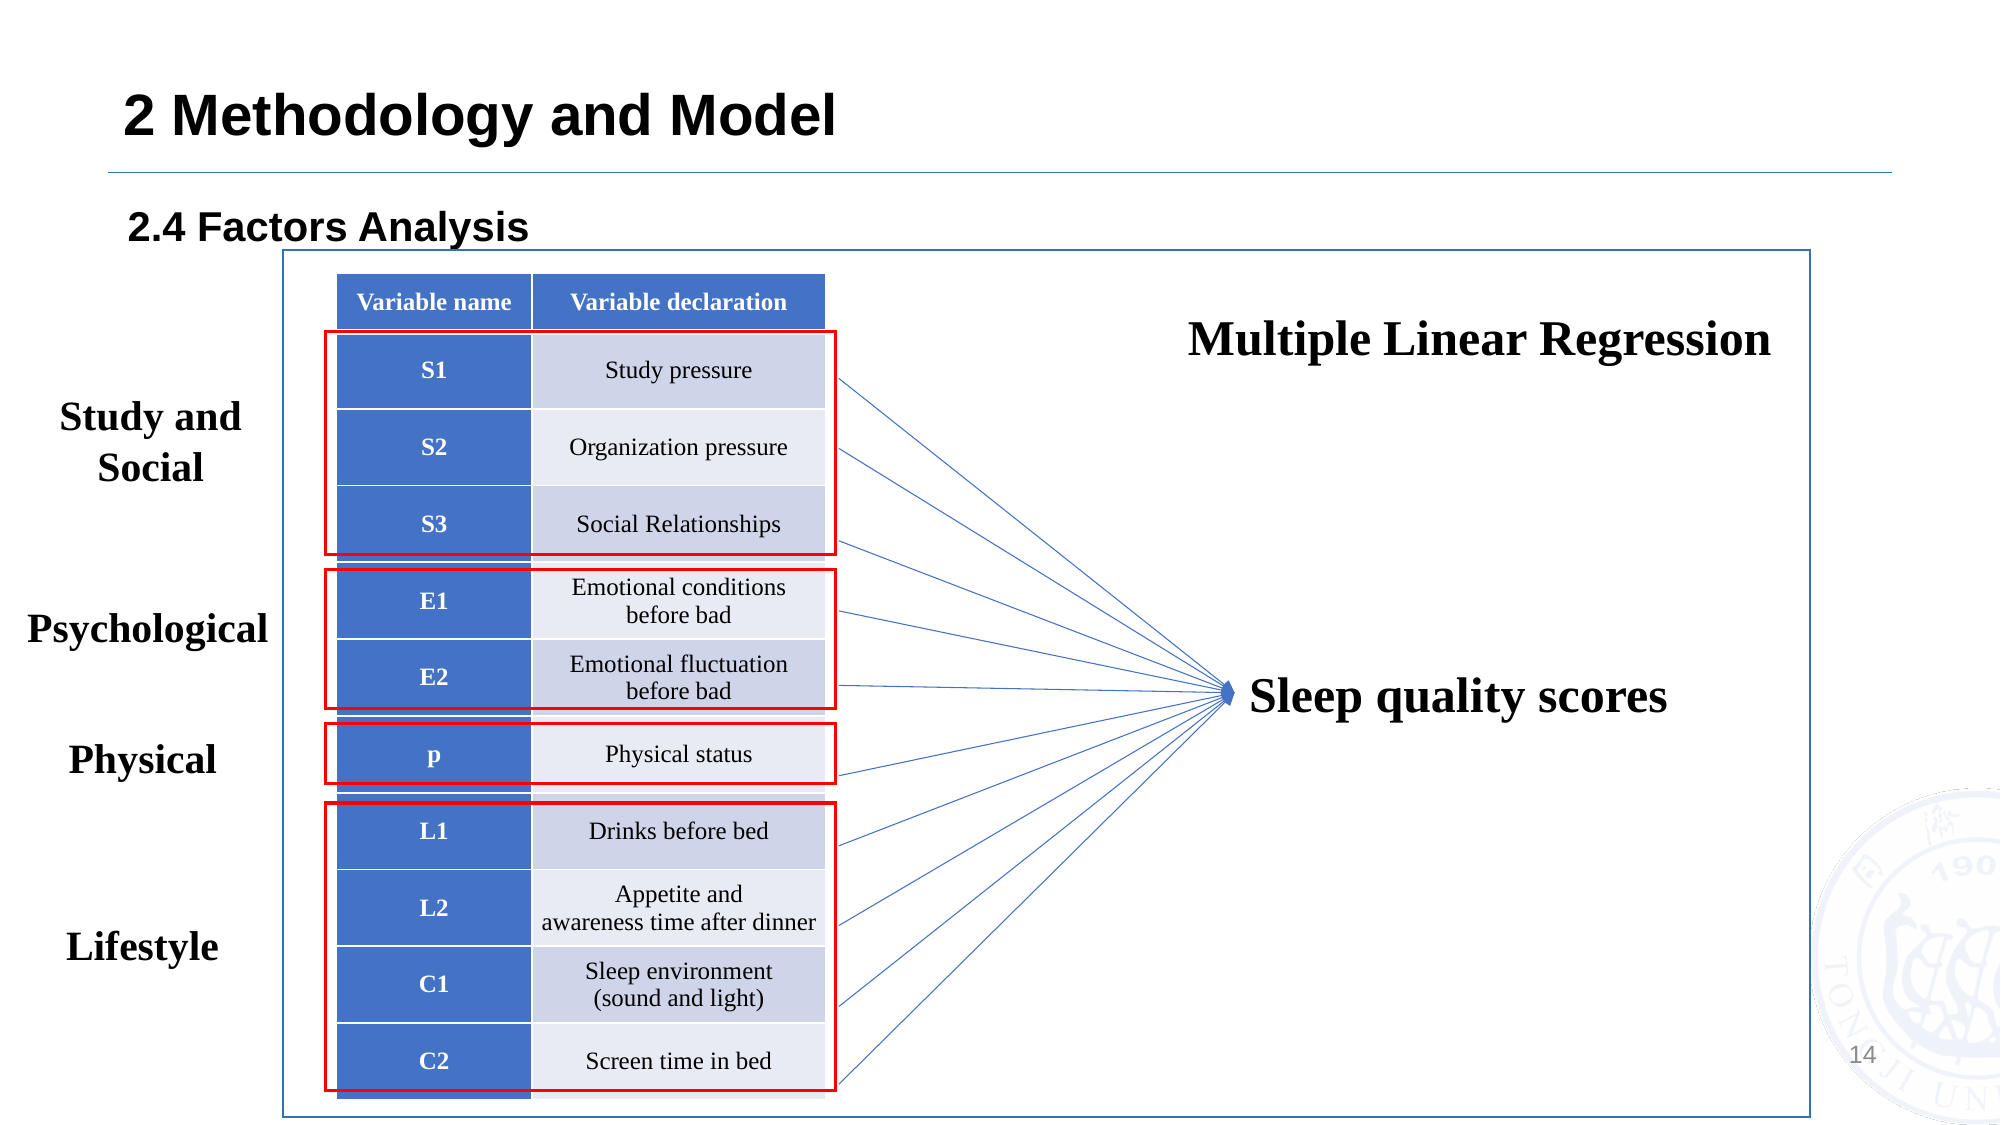

# 2 Methodology and Model
2.4 Factors Analysis

| Variable name | Variable declaration |
| --- | --- |
| S1 | Study pressure |
| S2 | Organization pressure |
| S3 | Social Relationships |
| E1 | Emotional conditions before bad |
| E2 | Emotional fluctuation before bad |
| p | Physical status |
| L1 | Drinks before bed |
| L2 | Appetite and awareness time after dinner |
| C1 | Sleep environment (sound and light) |
| C2 | Screen time in bed |
Multiple Linear Regression

Sleep quality scores
Study and Social

Psychological

Physical

Lifestyle
14